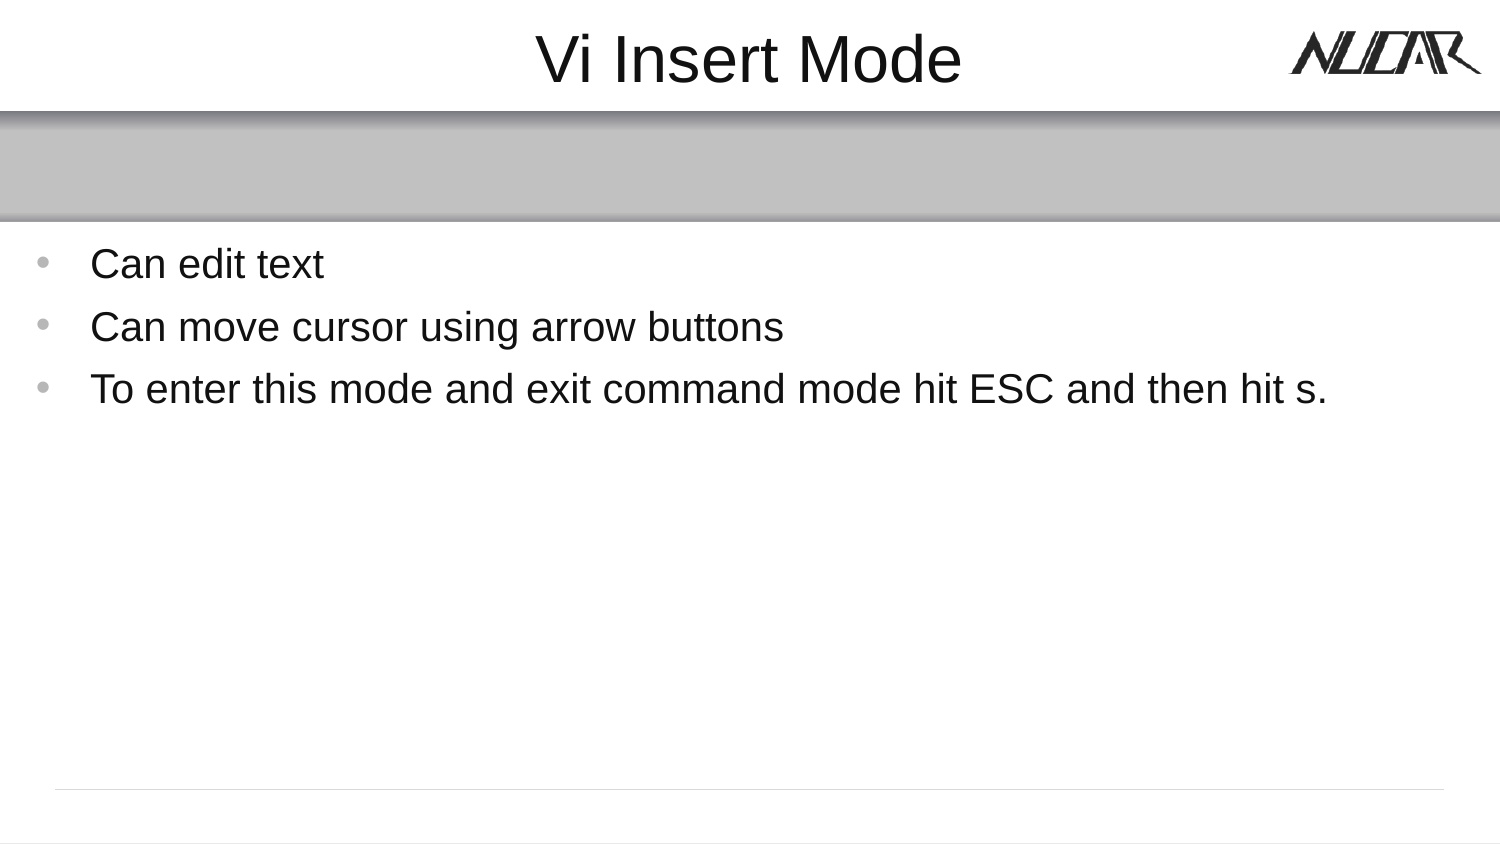

# Vi Insert Mode
Can edit text
Can move cursor using arrow buttons
To enter this mode and exit command mode hit ESC and then hit s.